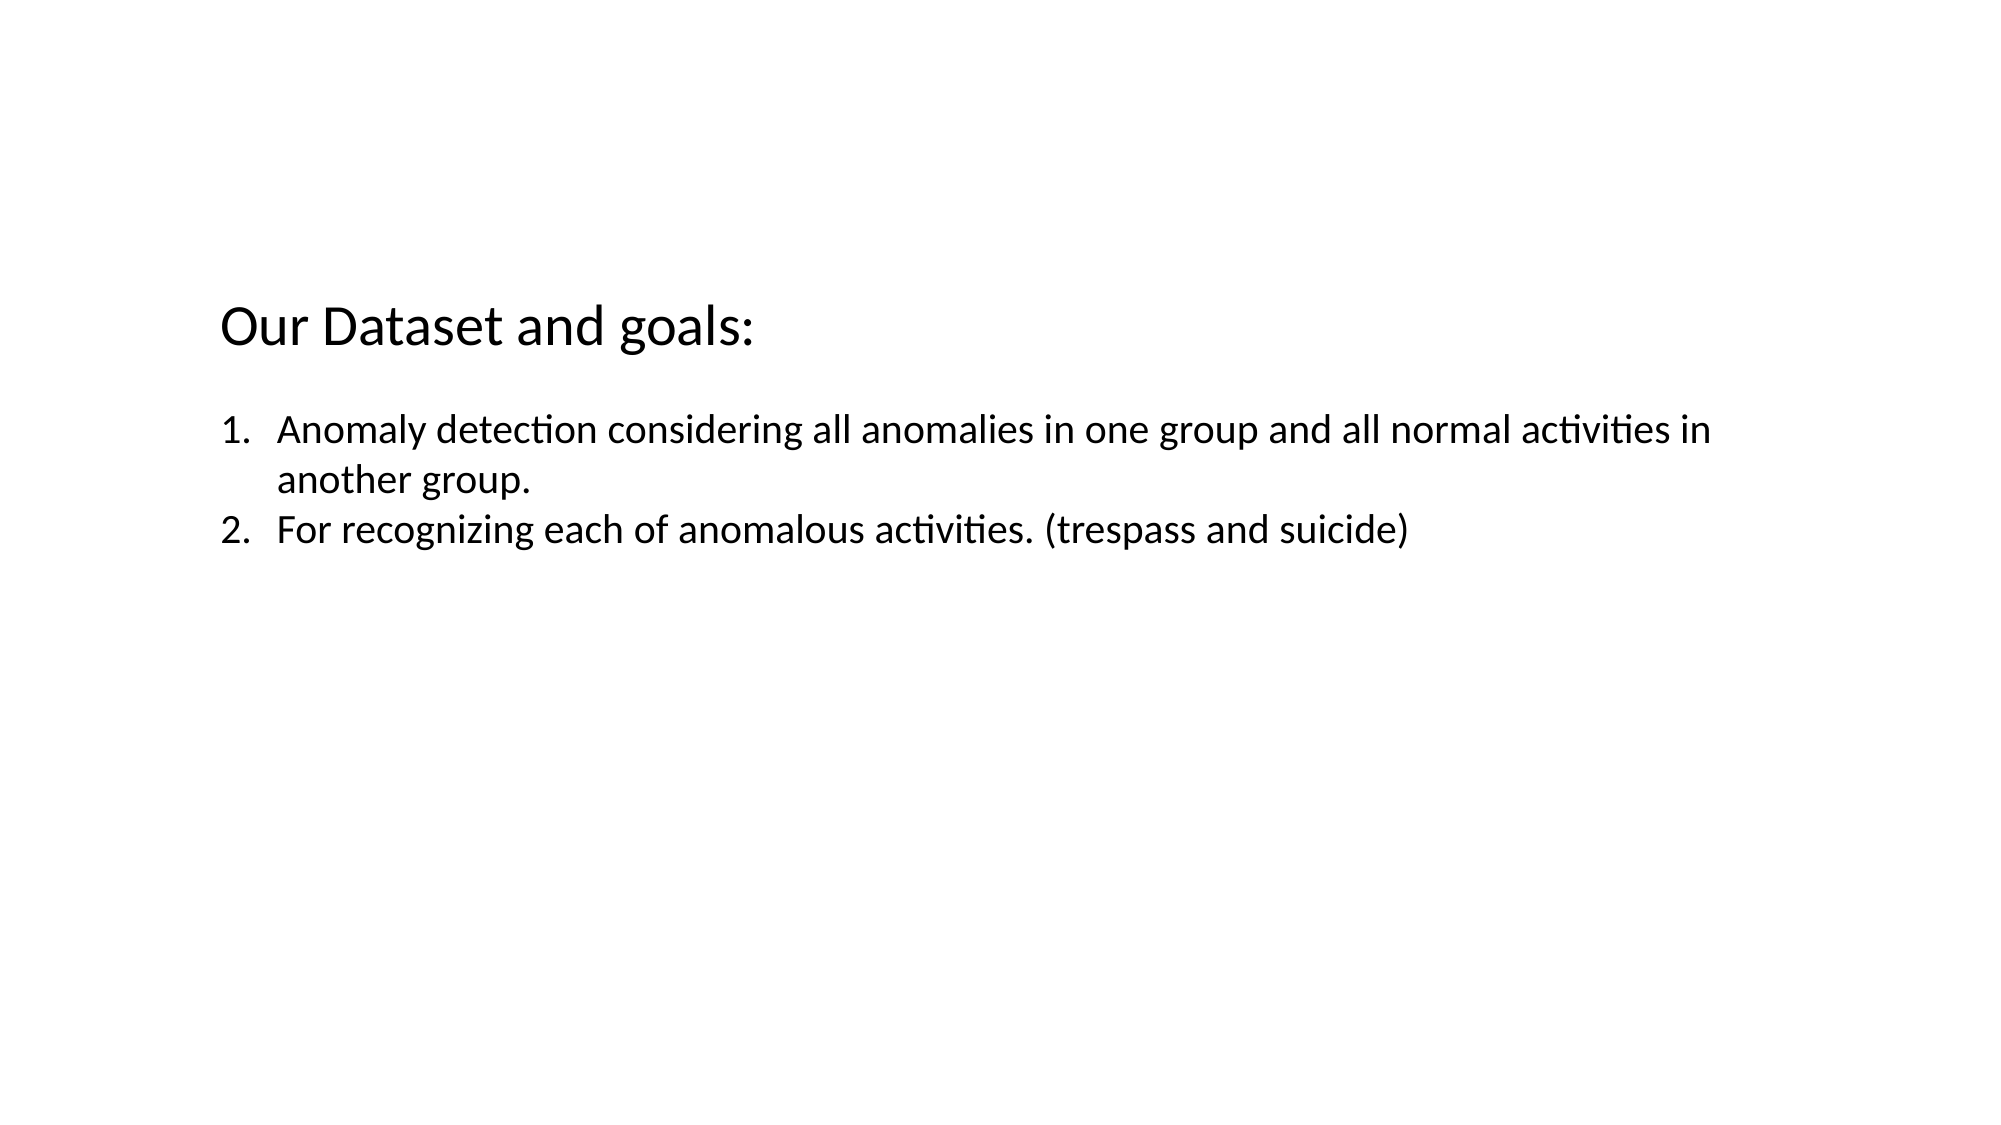

Our Dataset and goals:

Anomaly detection considering all anomalies in one group and all normal activities in another group.
For recognizing each of anomalous activities. (trespass and suicide)